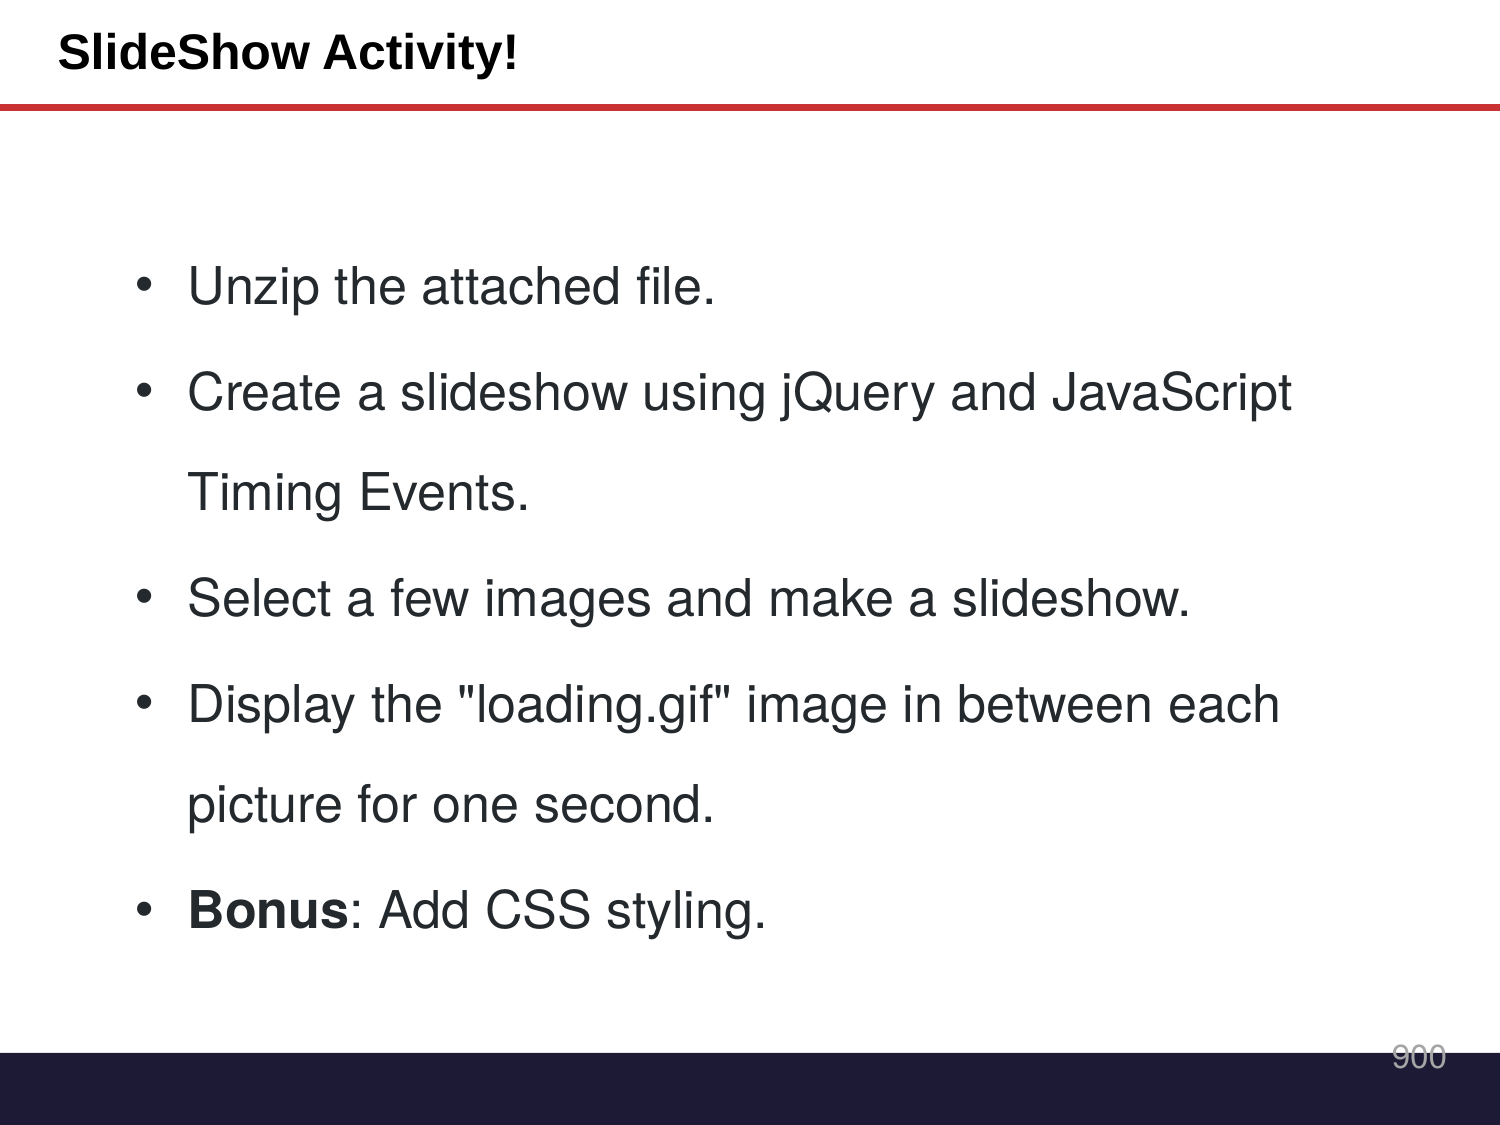

# SlideShow Activity!
Unzip the attached file.
Create a slideshow using jQuery and JavaScript Timing Events.
Select a few images and make a slideshow.
Display the "loading.gif" image in between each picture for one second.
Bonus: Add CSS styling.
900